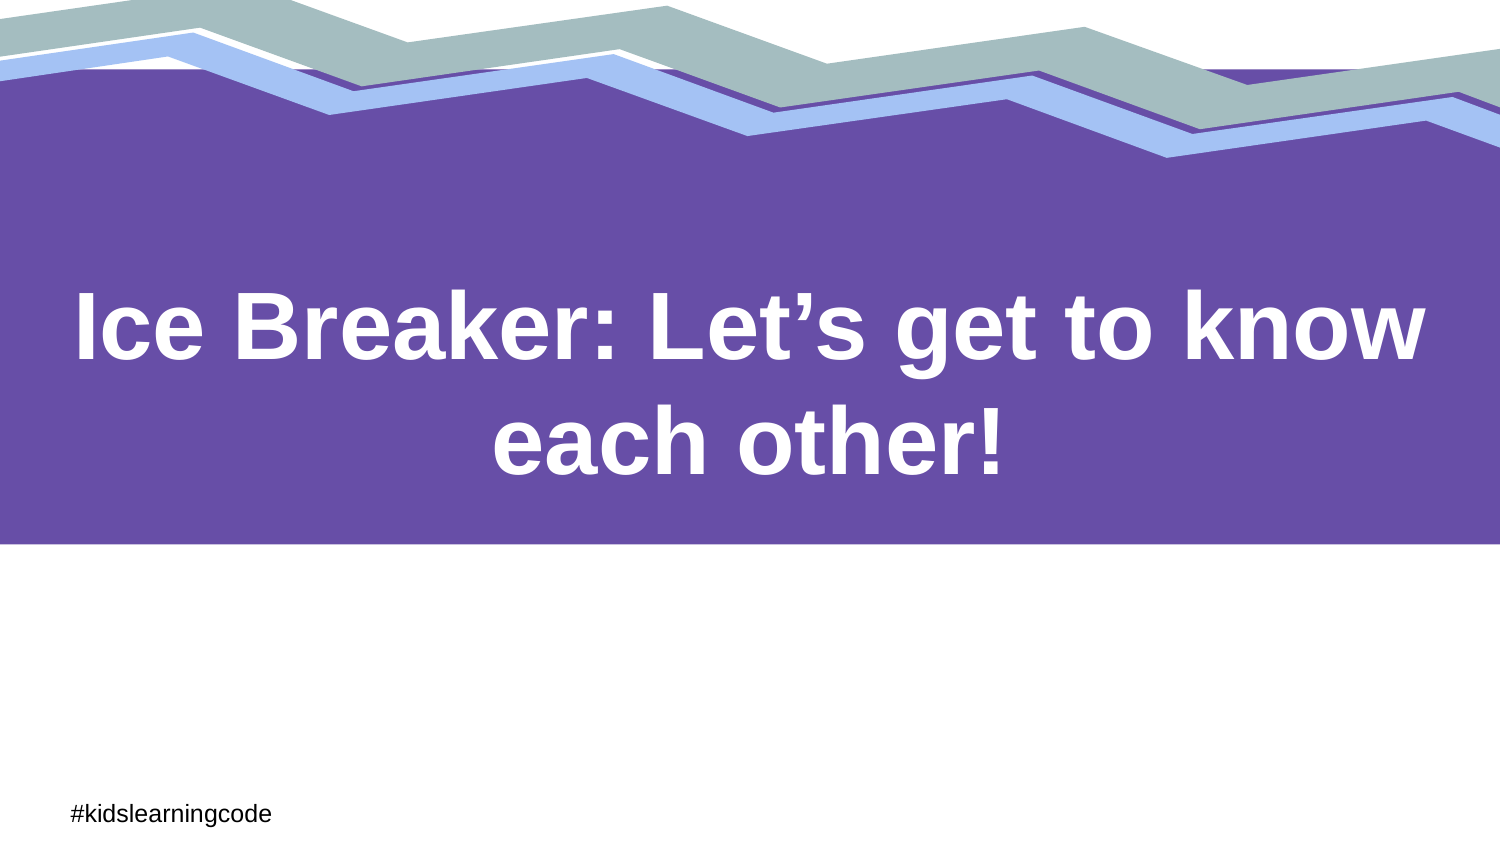

Ice Breaker: Let’s get to know each other!